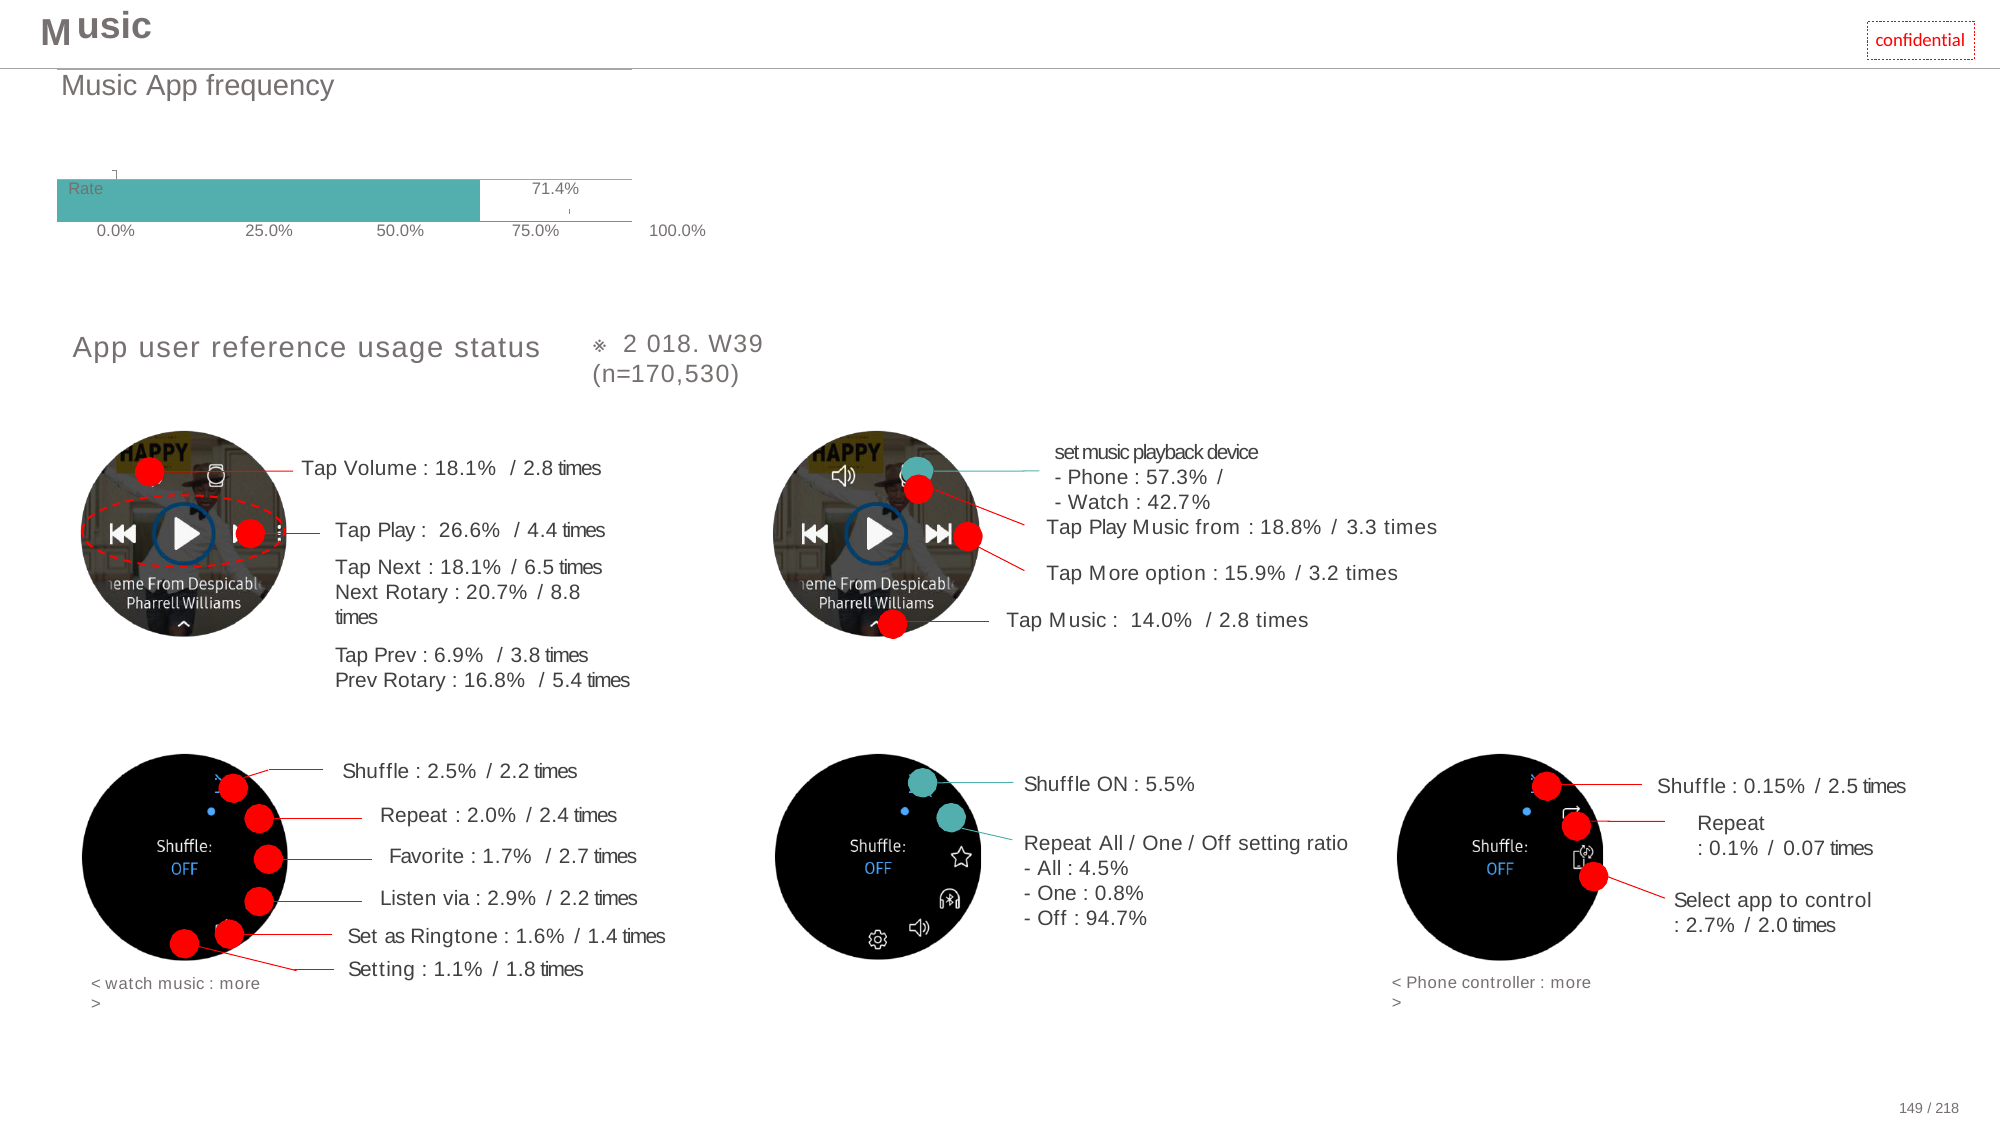

| usic |  |  |  |
| --- | --- | --- | --- |
| Music App frequency |  |  |  |
| Rate |  | 71.4% |  |
| 0.0% 25.0% | 50.0% | 75.0% | 100.0% |
M
confidential

※2018. W39 (n=170,530)
App user reference usage status

set music playback device
- Phone : 57.3% /
- Watch : 42.7%
Tap Volume : 18.1% / 2.8 times

Tap Play :  26.6% / 4.4 times Tap Next : 18.1% / 6.5 times
Next Rotary : 20.7% / 8.8 times

Tap Prev : 6.9% / 3.8 times Prev Rotary : 16.8% / 5.4 times
Tap Play Music from : 18.8% / 3.3 times

Tap More option : 15.9% / 3.2 times
Tap Music :  14.0% / 2.8 times

Shuffle : 2.5% / 2.2 times

Shuffle ON : 5.5%

Shuffle : 0.15% / 2.5 times

Repeat : 2.0% / 2.4 times

Favorite : 1.7% / 2.7 times

Repeat
: 0.1% / 0.07 times

Repeat All / One / Off setting ratio
- All : 4.5%
- One : 0.8%
- Off : 94.7%

Listen via : 2.9% / 2.2 times

Select app to control
: 2.7% / 2.0 times

Set as Ringtone : 1.6% / 1.4 times Setting : 1.1% / 1.8 times

< Phone controller : more >
< watch music : more >
149 / 218